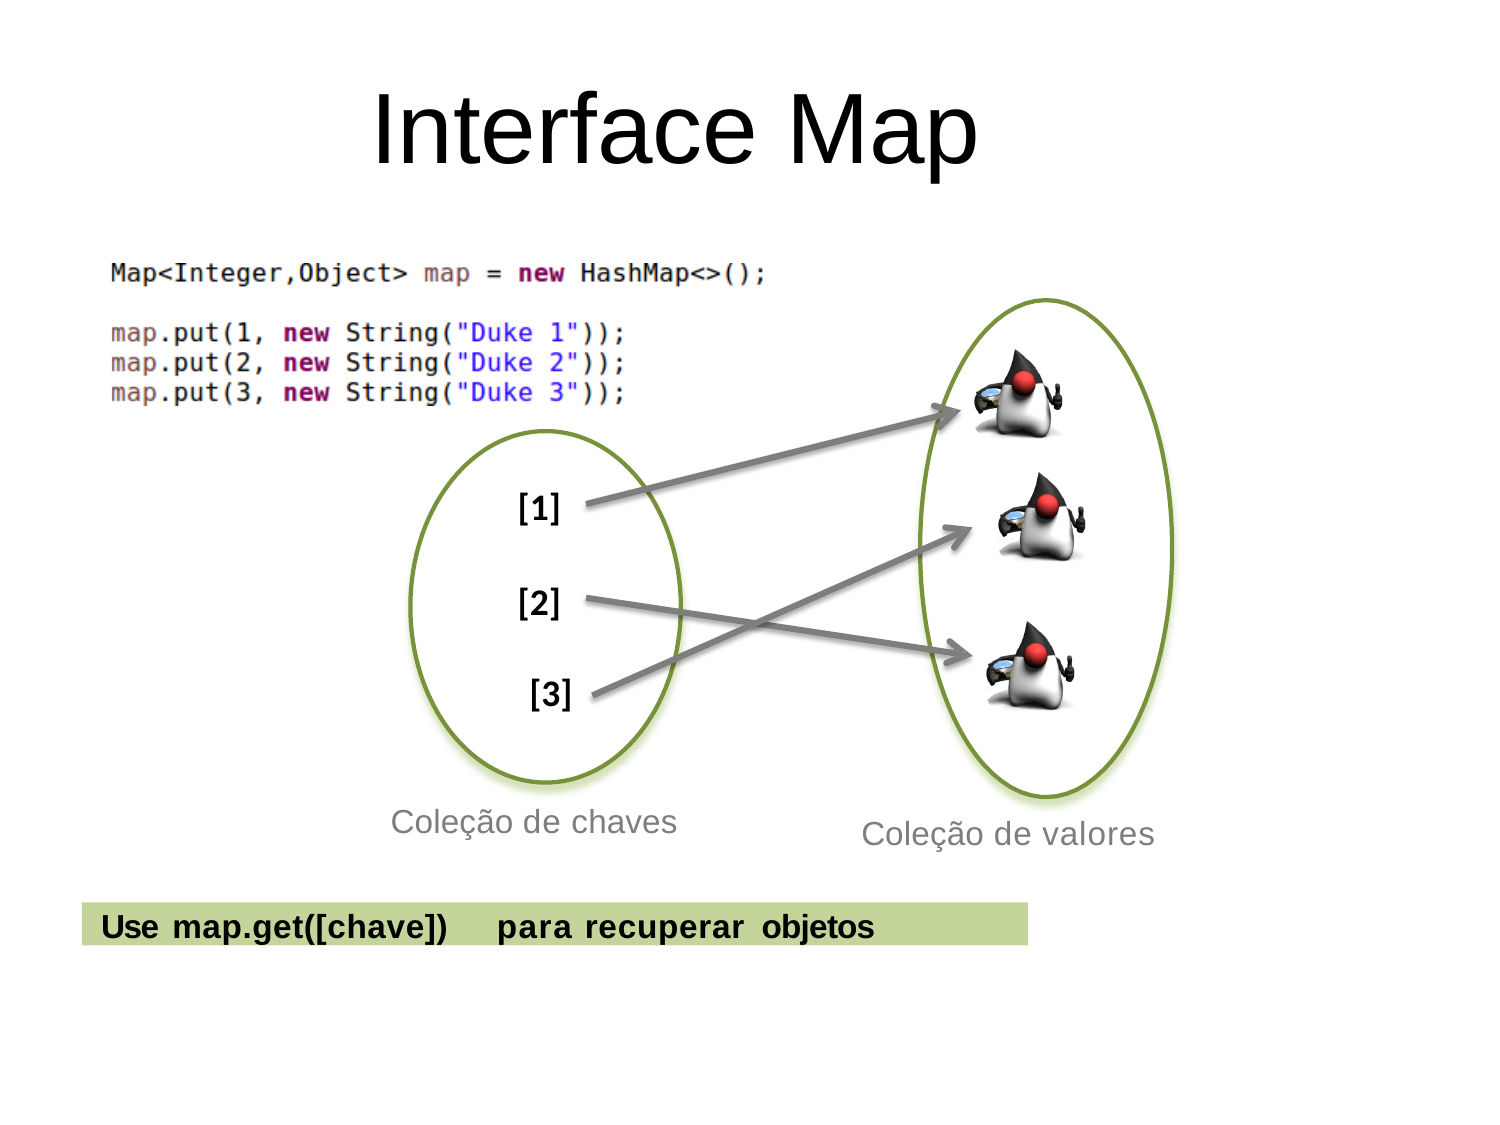

# Interface Map

[1]

[2]

[3]
Coleção de chaves
Coleção de valores
Use map.get([chave])	para recuperar objetos